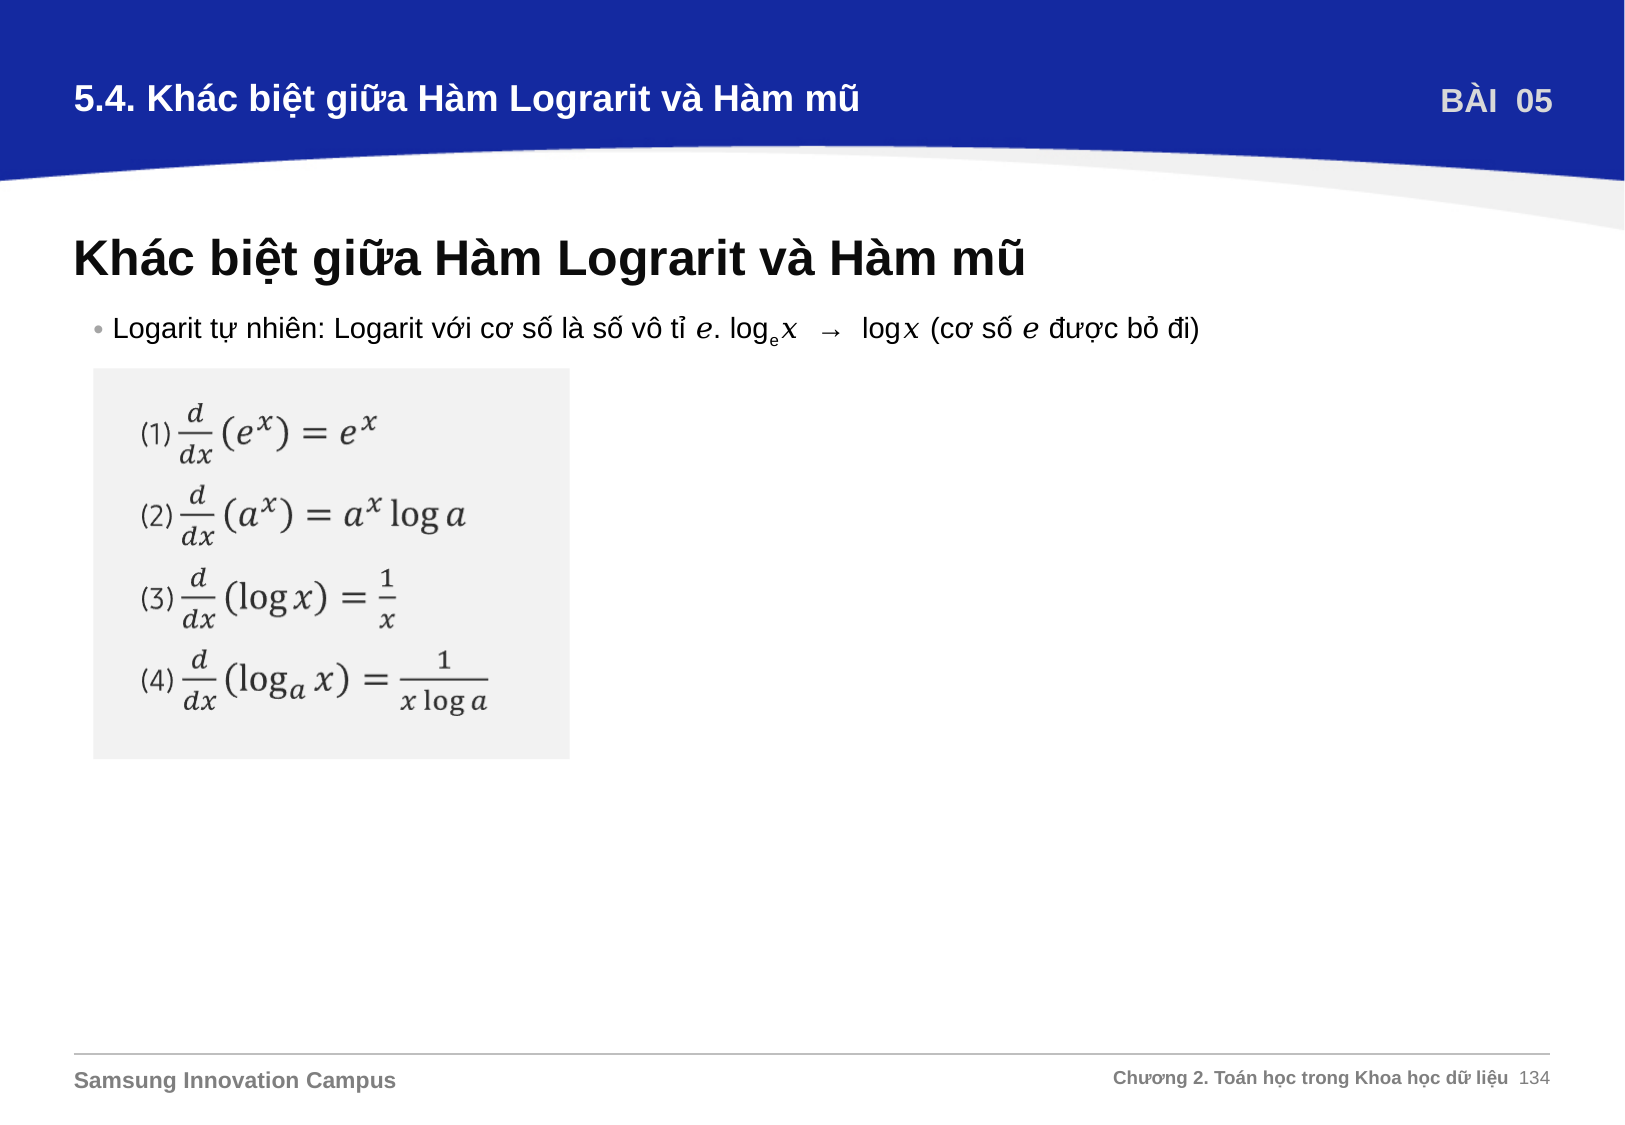

5.4. Khác biệt giữa Hàm Lograrit và Hàm mũ
BÀI  05
Khác biệt giữa Hàm Lograrit và Hàm mũ
Logarit tự nhiên: Logarit với cơ số là số vô tỉ 𝑒. log⁡e𝑥  →  log⁡𝑥 (cơ số 𝑒 được bỏ đi)